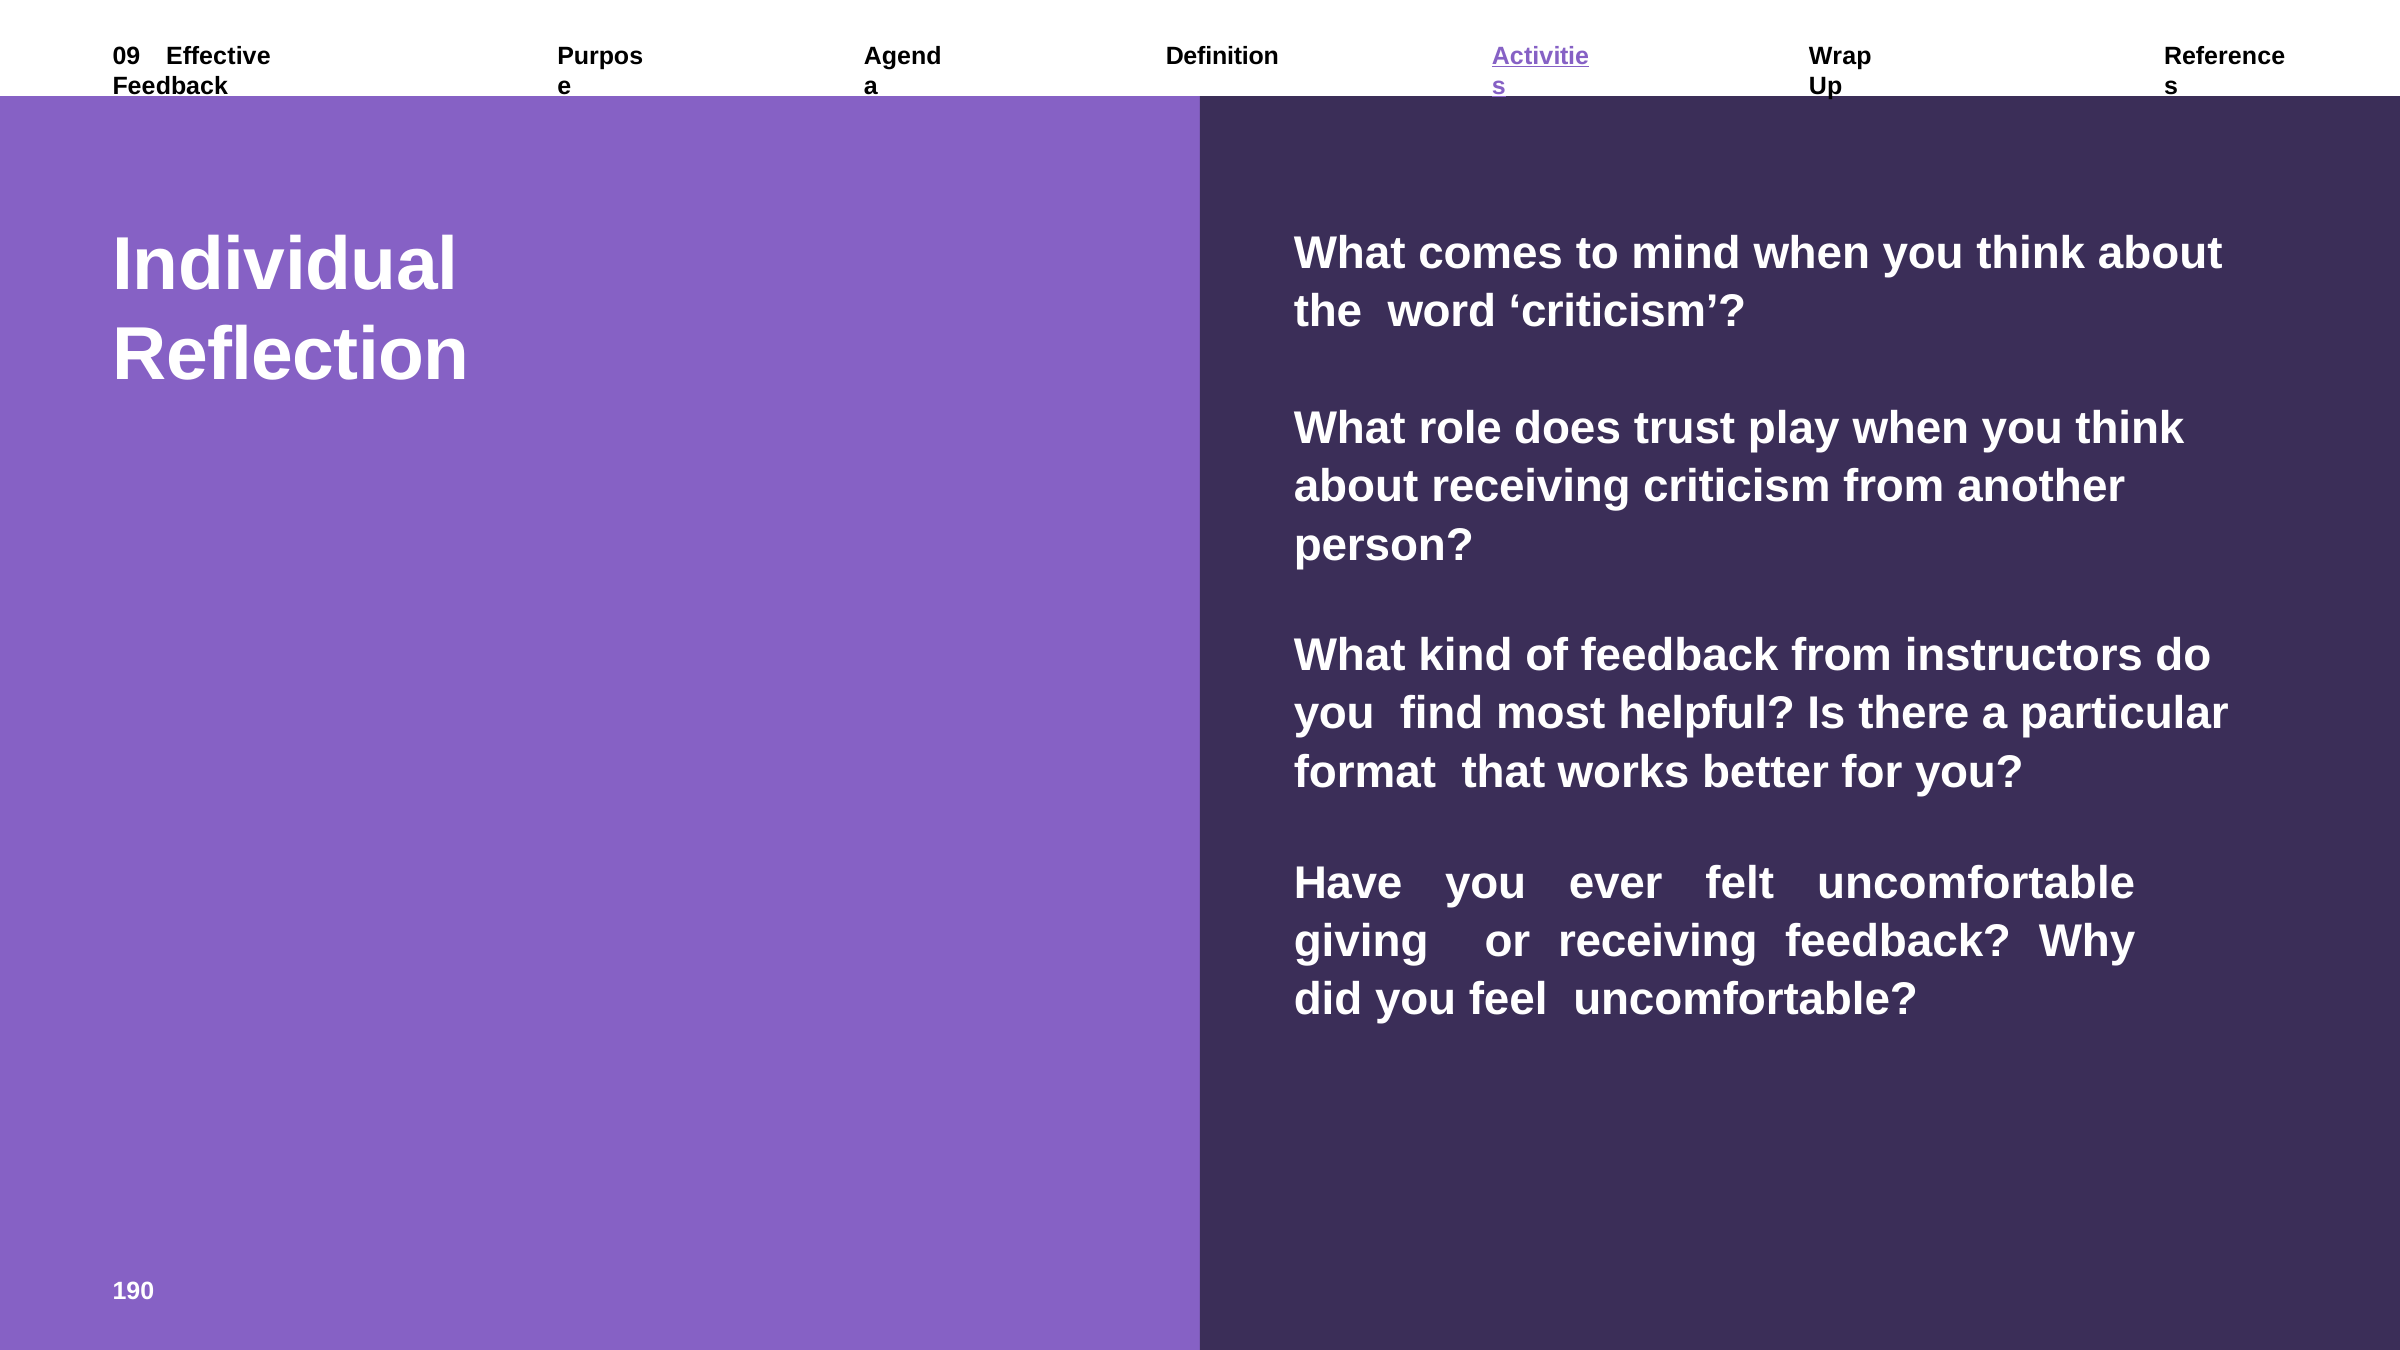

09	Effective	Feedback
Purpose
Agenda
Definition
Activities
Wrap	Up
References

Individual Reflection
What comes to mind when you think about the  word ‘criticism’?
What role does trust play when you think  about receiving criticism from another person?

What kind of feedback from instructors do you  find most helpful? Is there a particular format  that works better for you?

Have you ever felt uncomfortable giving  or receiving feedback? Why did you feel  uncomfortable?
190